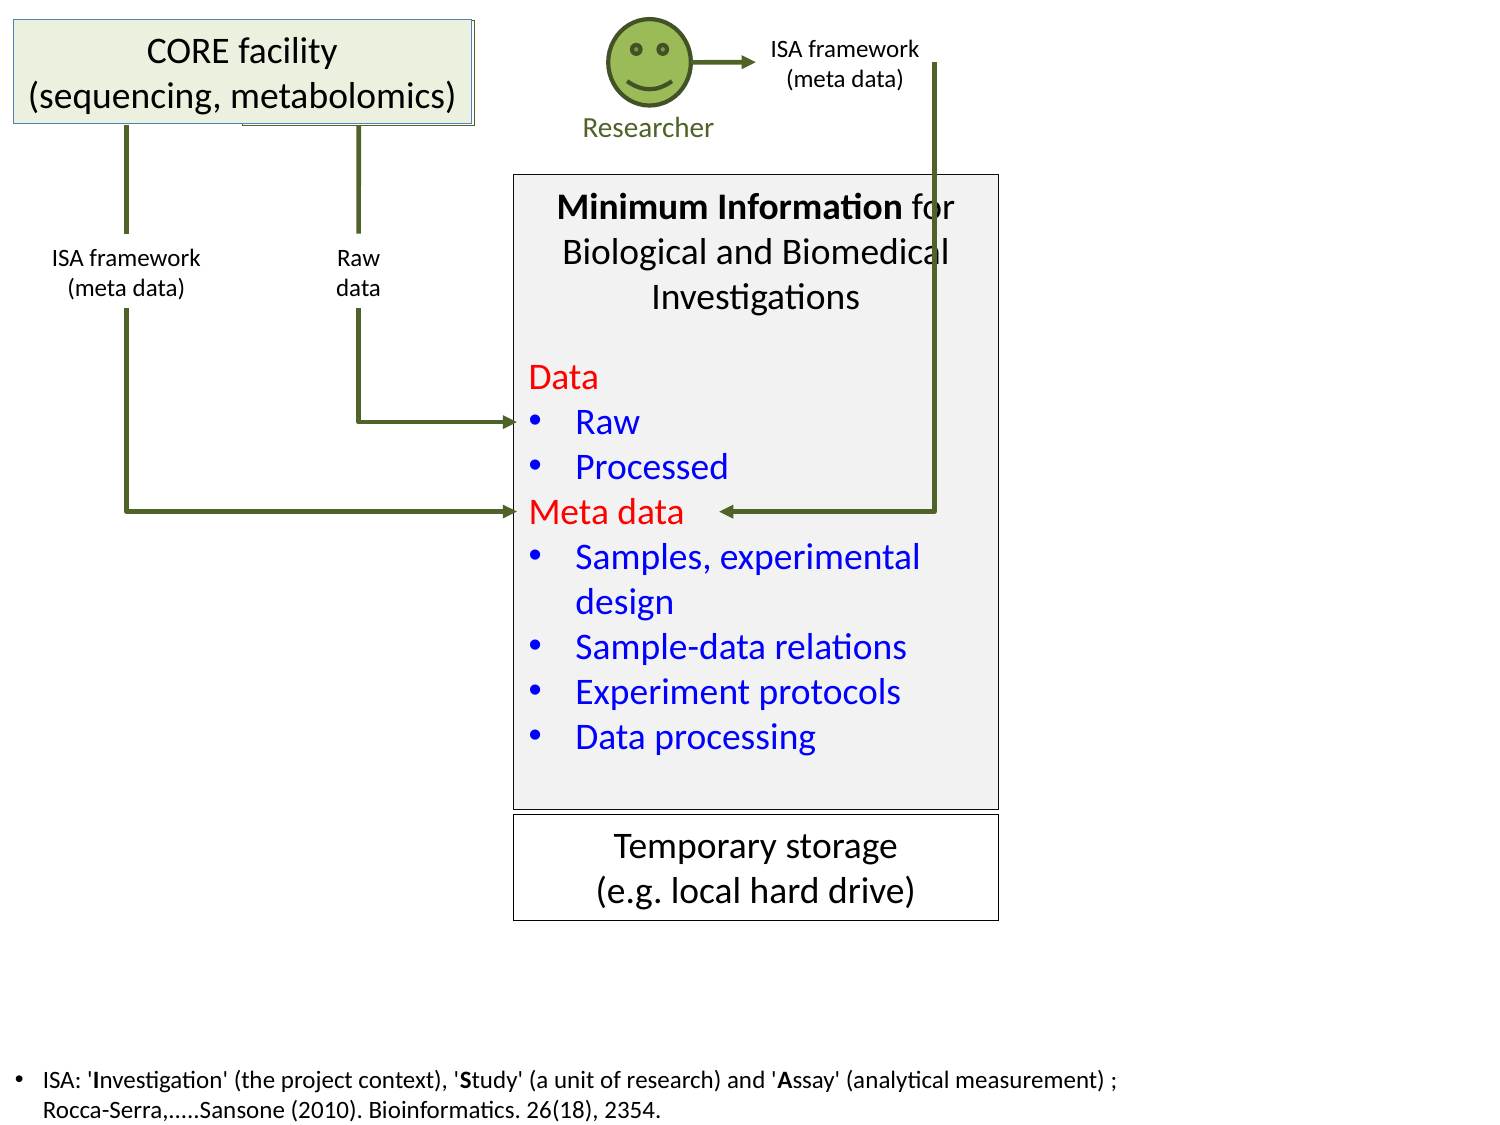

CORE facility
(sequencing, metabolomics)

ISA framework
(meta data)
Researcher
Minimum Information for Biological and Biomedical Investigations

Data
Raw
Processed
Meta data
Samples, experimental design
Sample-data relations
Experiment protocols
Data processing

ISA framework
(meta data)
Raw
data

Temporary storage
(e.g. local hard drive)
ISA: 'Investigation' (the project context), 'Study' (a unit of research) and 'Assay' (analytical measurement) ; Rocca-Serra,.....Sansone (2010). Bioinformatics. 26(18), 2354.